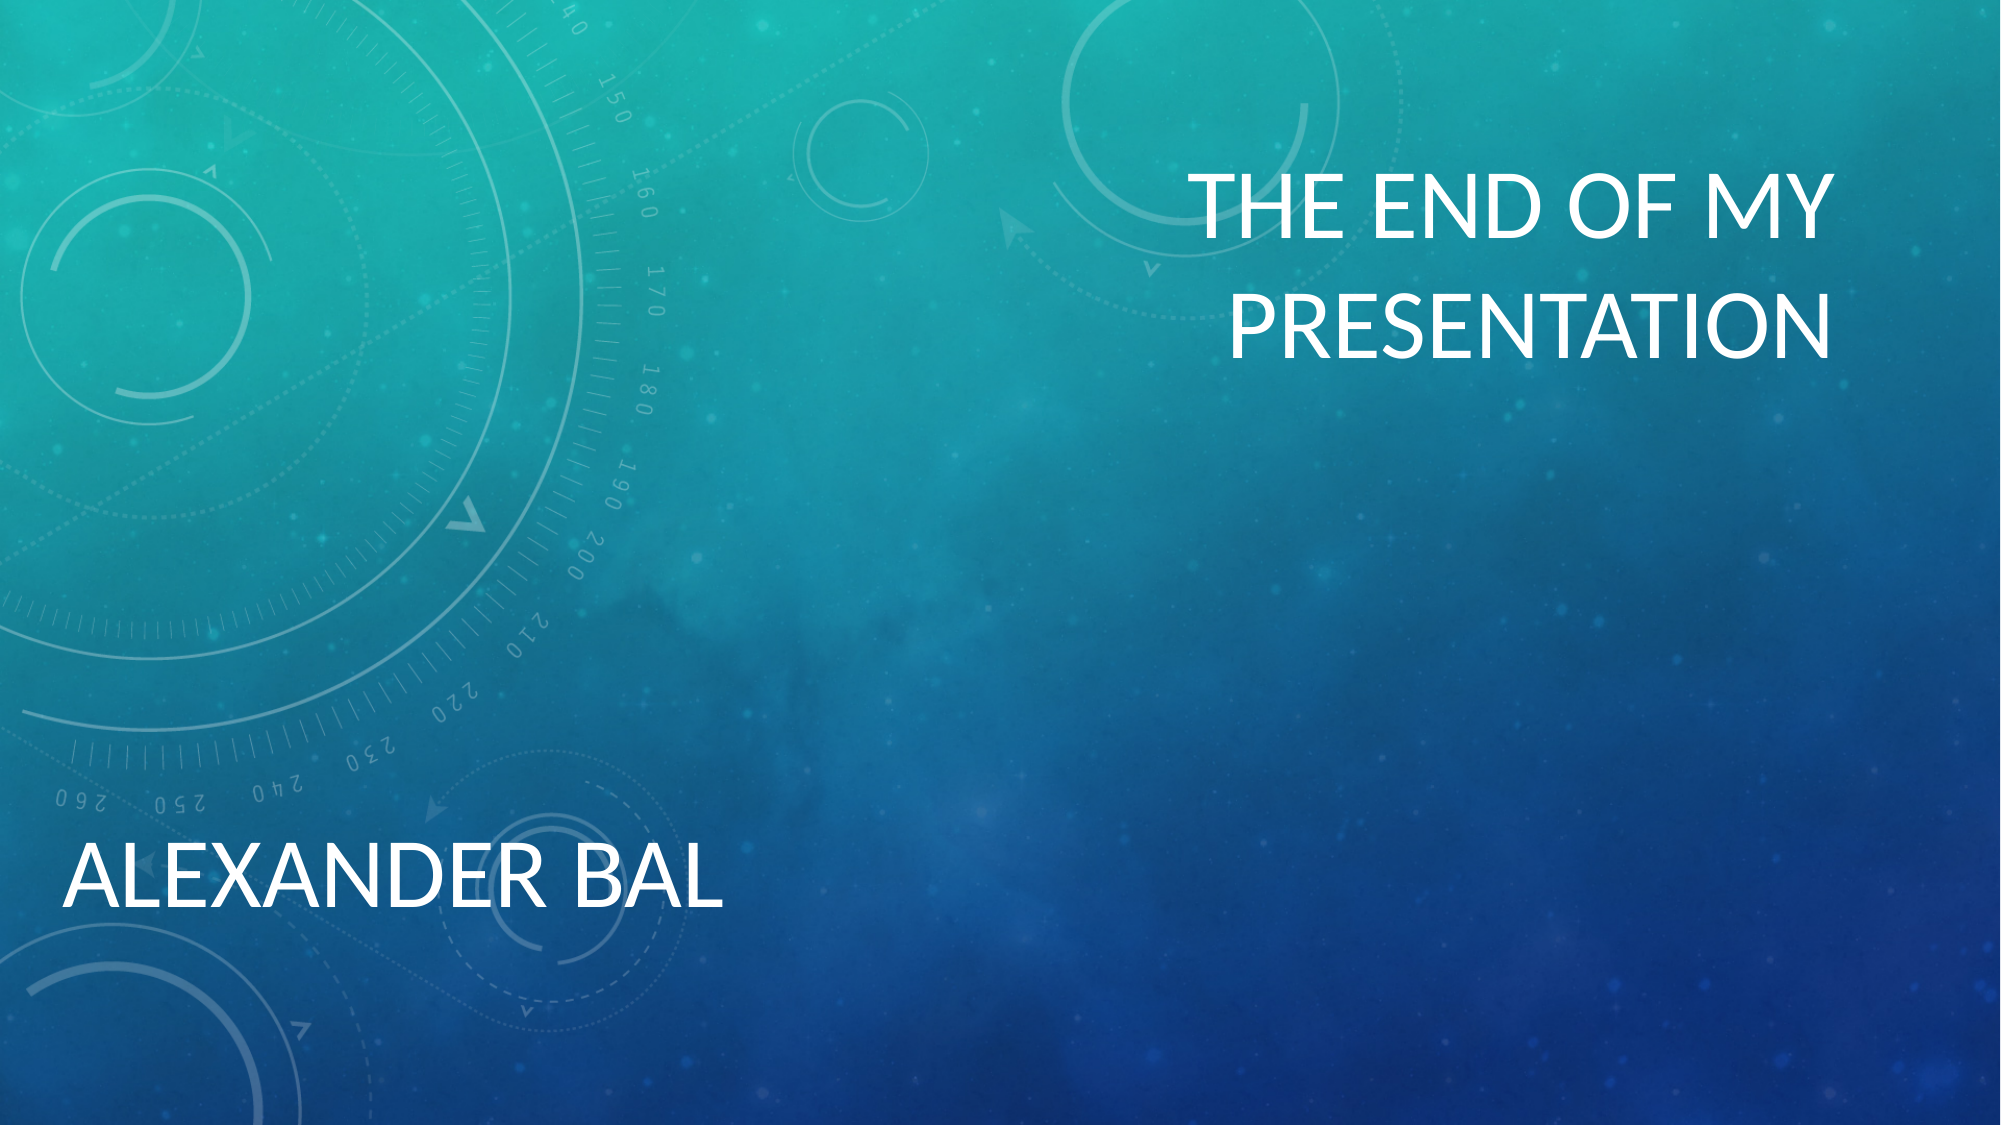

# The end of my presentation

Alexander Bal